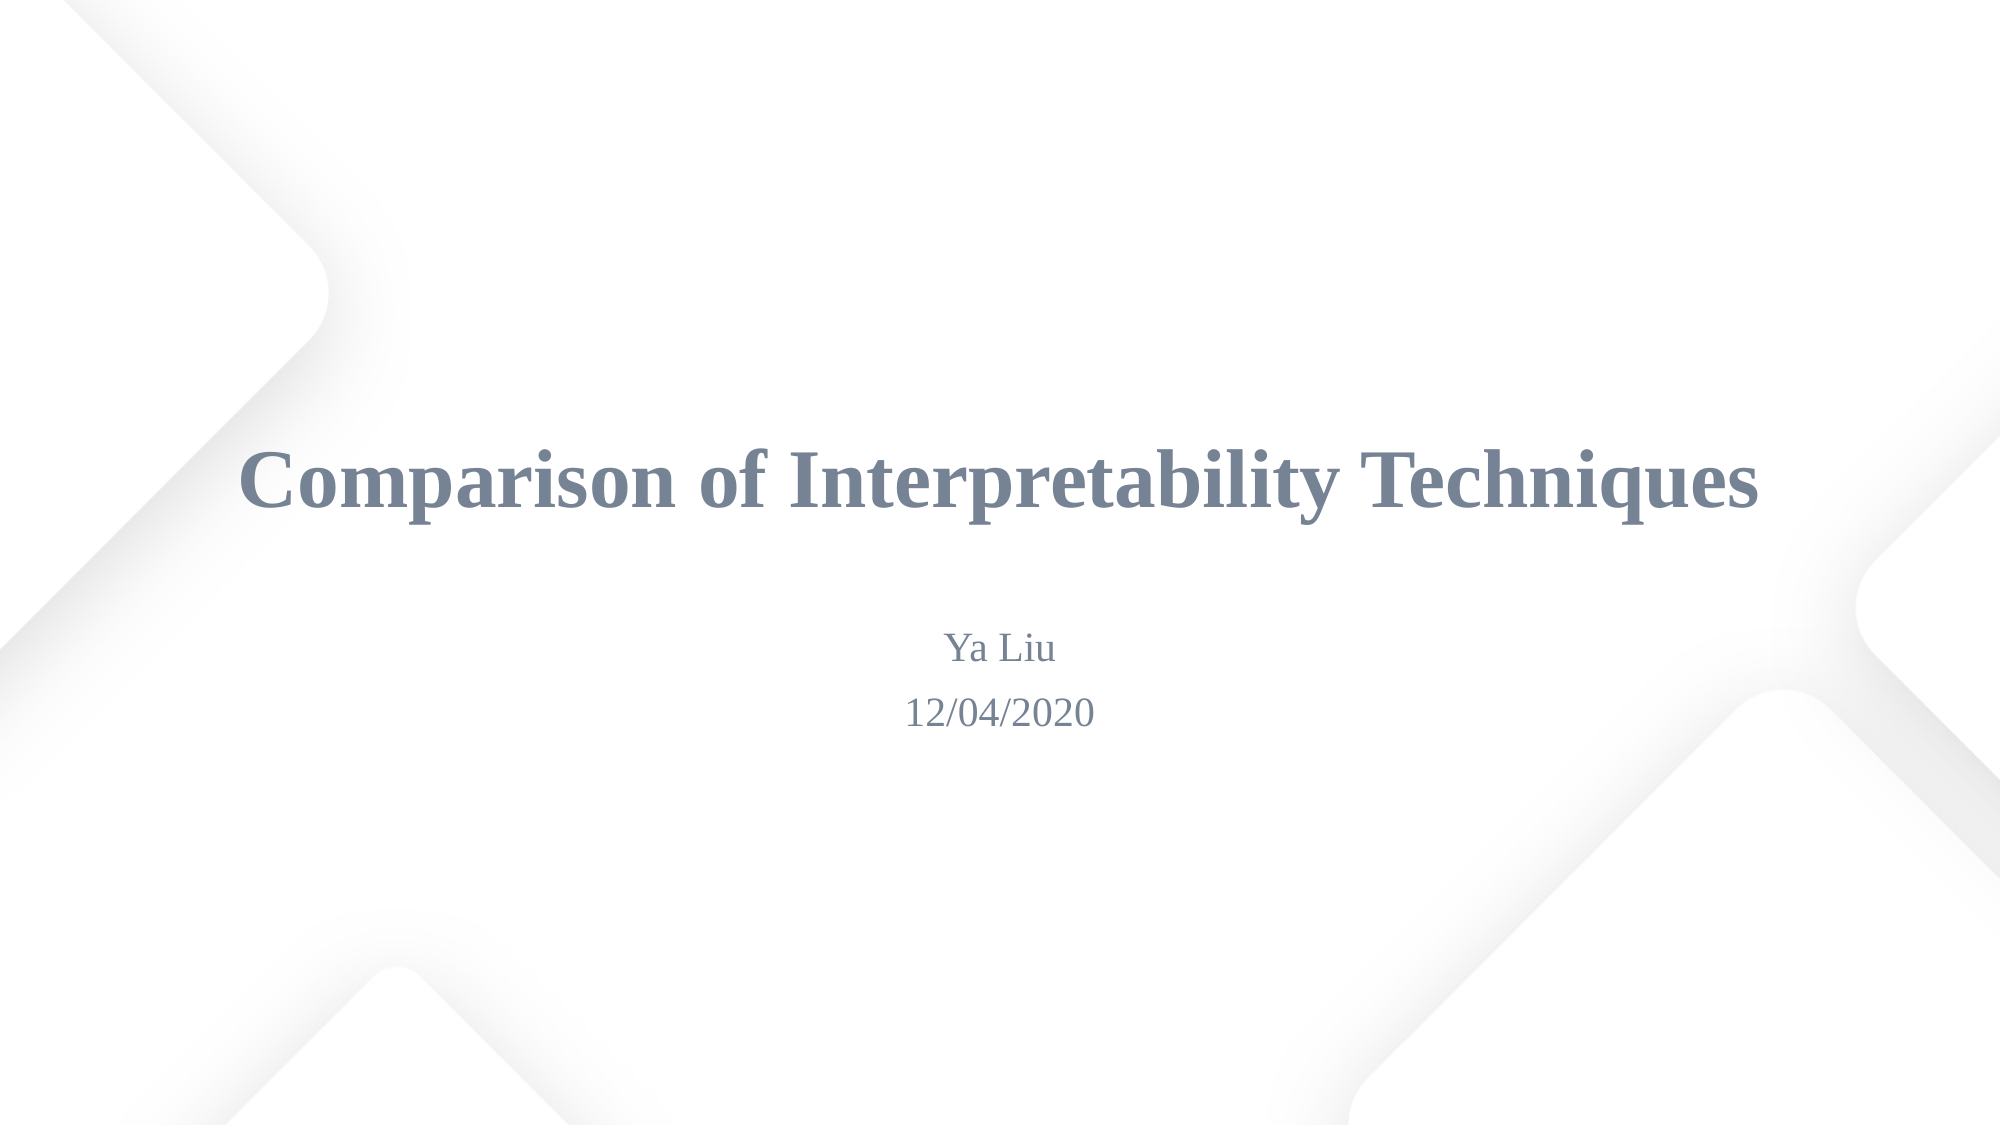

# Comparison of Interpretability Techniques
Ya Liu
12/04/2020